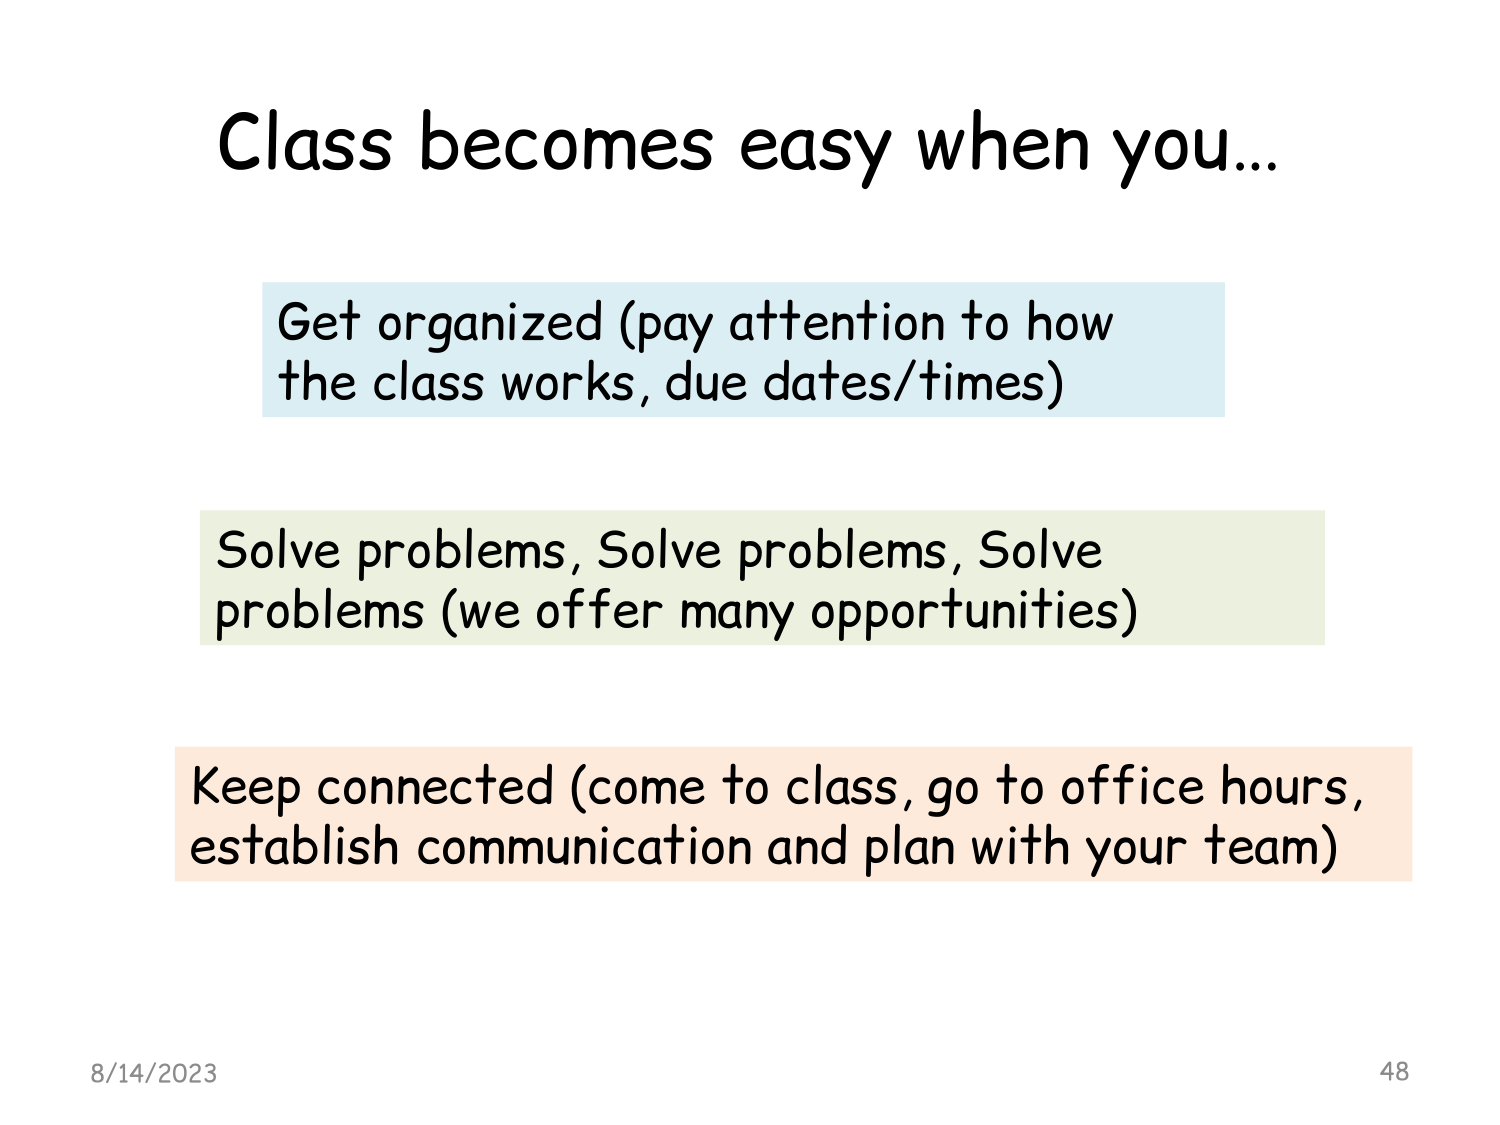

# Class becomes easy when you…
Get organized (pay attention to how the class works, due dates/times)
Solve problems, Solve problems, Solve problems (we offer many opportunities)
Keep connected (come to class, go to office hours, establish communication and plan with your team)
8/14/2023
48